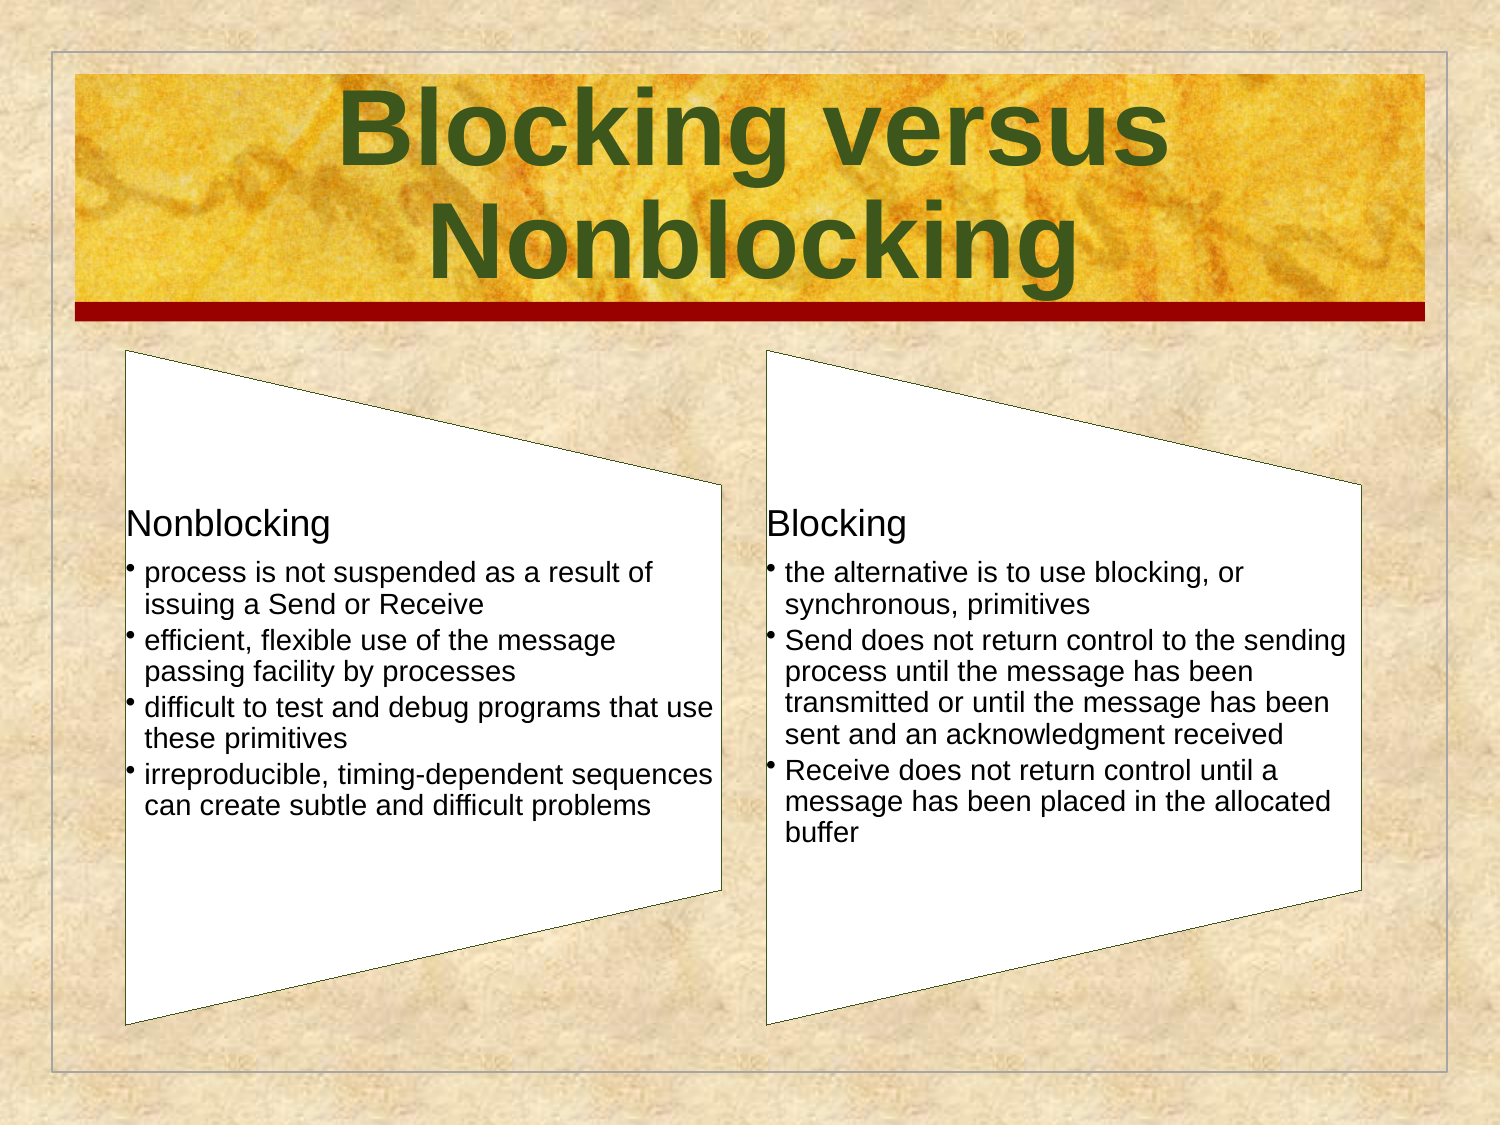

# Blocking versus Nonblocking
Nonblocking
process is not suspended as a result of issuing a Send or Receive
efficient, flexible use of the message passing facility by processes
difficult to test and debug programs that use these primitives
irreproducible, timing-dependent sequences can create subtle and difficult problems
Blocking
the alternative is to use blocking, or synchronous, primitives
Send does not return control to the sending process until the message has been transmitted or until the message has been sent and an acknowledgment received
Receive does not return control until a message has been placed in the allocated buffer